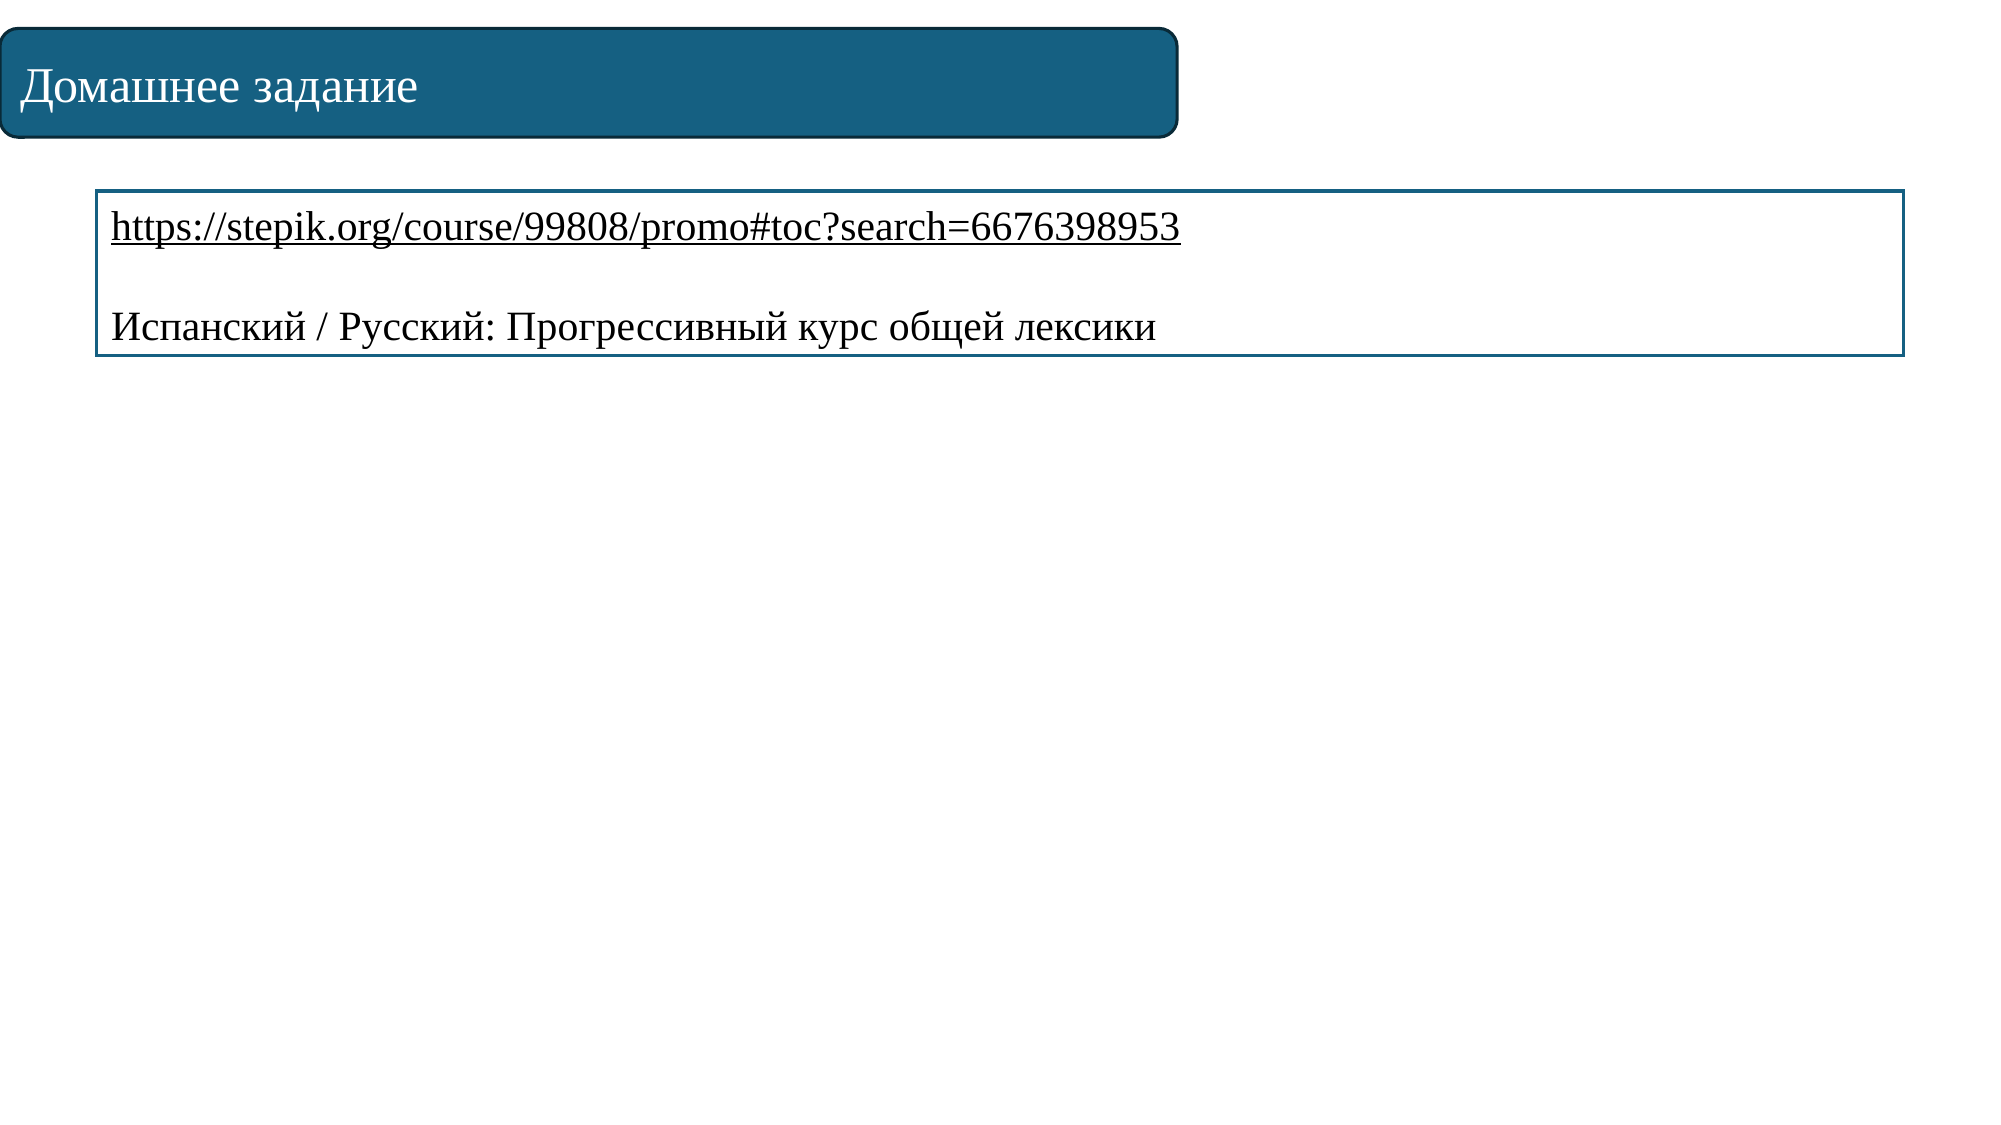

Домашнее задание
https://stepik.org/course/99808/promo#toc?search=6676398953

Испанский / Русский: Прогрессивный курс общей лексики